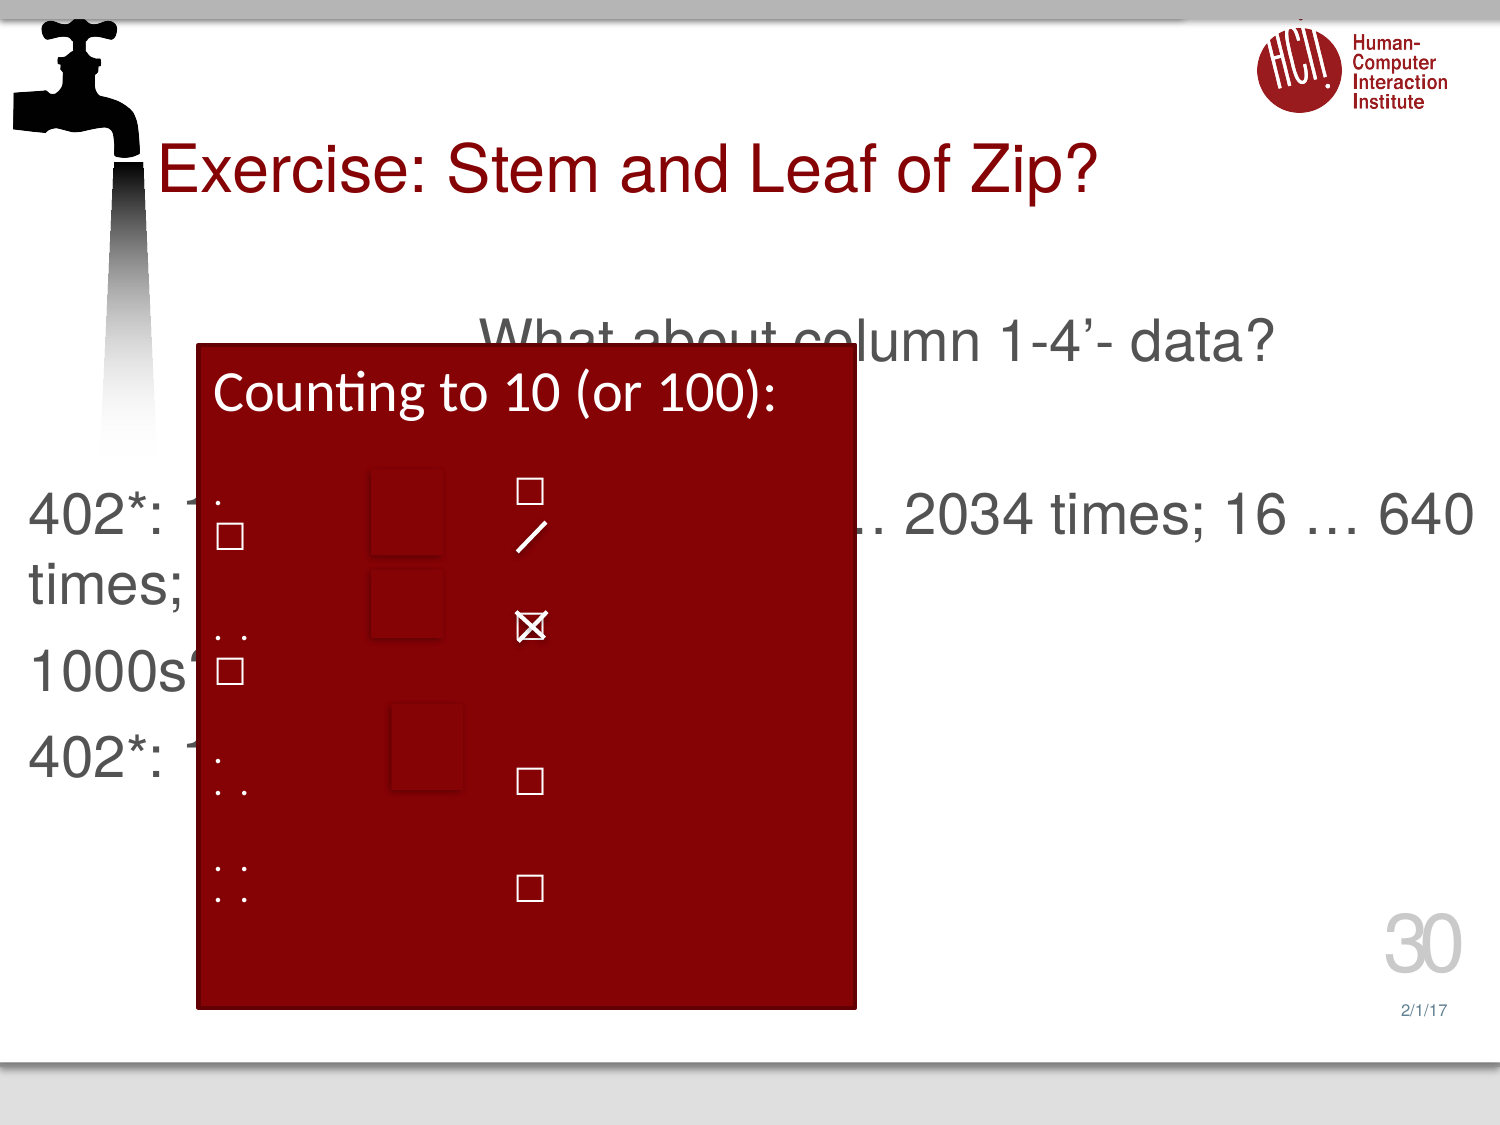

# Exercise: Stem and Leaf of Zip?
			What about column 1-4’- data?

402*: 15 15 15 15 15 15 15 15 … 2034 times; 16 … 640 times; …
1000s? (round up?)
402*: 15 15 16 …

Counting to 10 (or 100):

.		☐		☐

.  .		☐		☐

.
.  .		☐

.  .
.  . 		☐

30
2/1/17